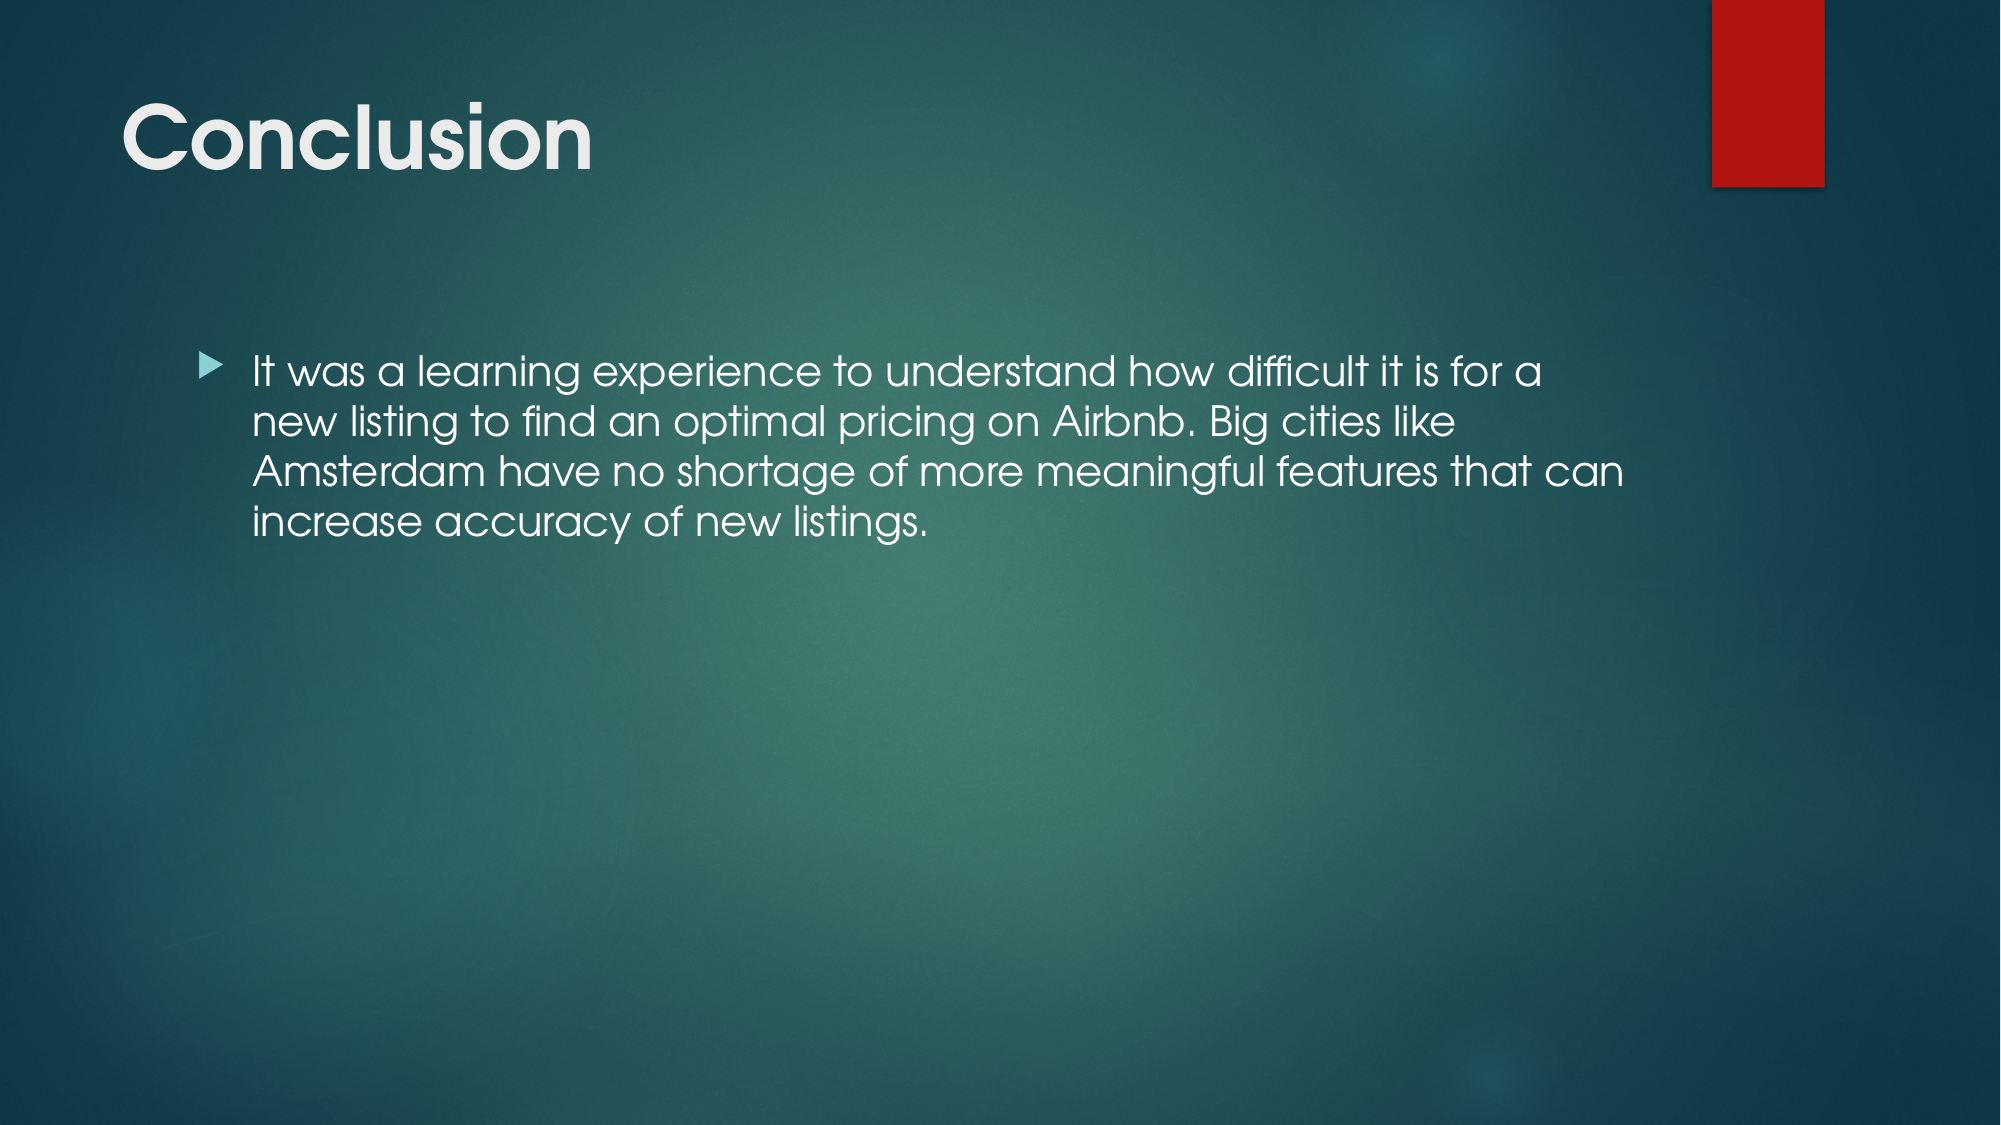

# Conclusion
It was a learning experience to understand how difficult it is for a new listing to find an optimal pricing on Airbnb. Big cities like Amsterdam have no shortage of more meaningful features that can increase accuracy of new listings.